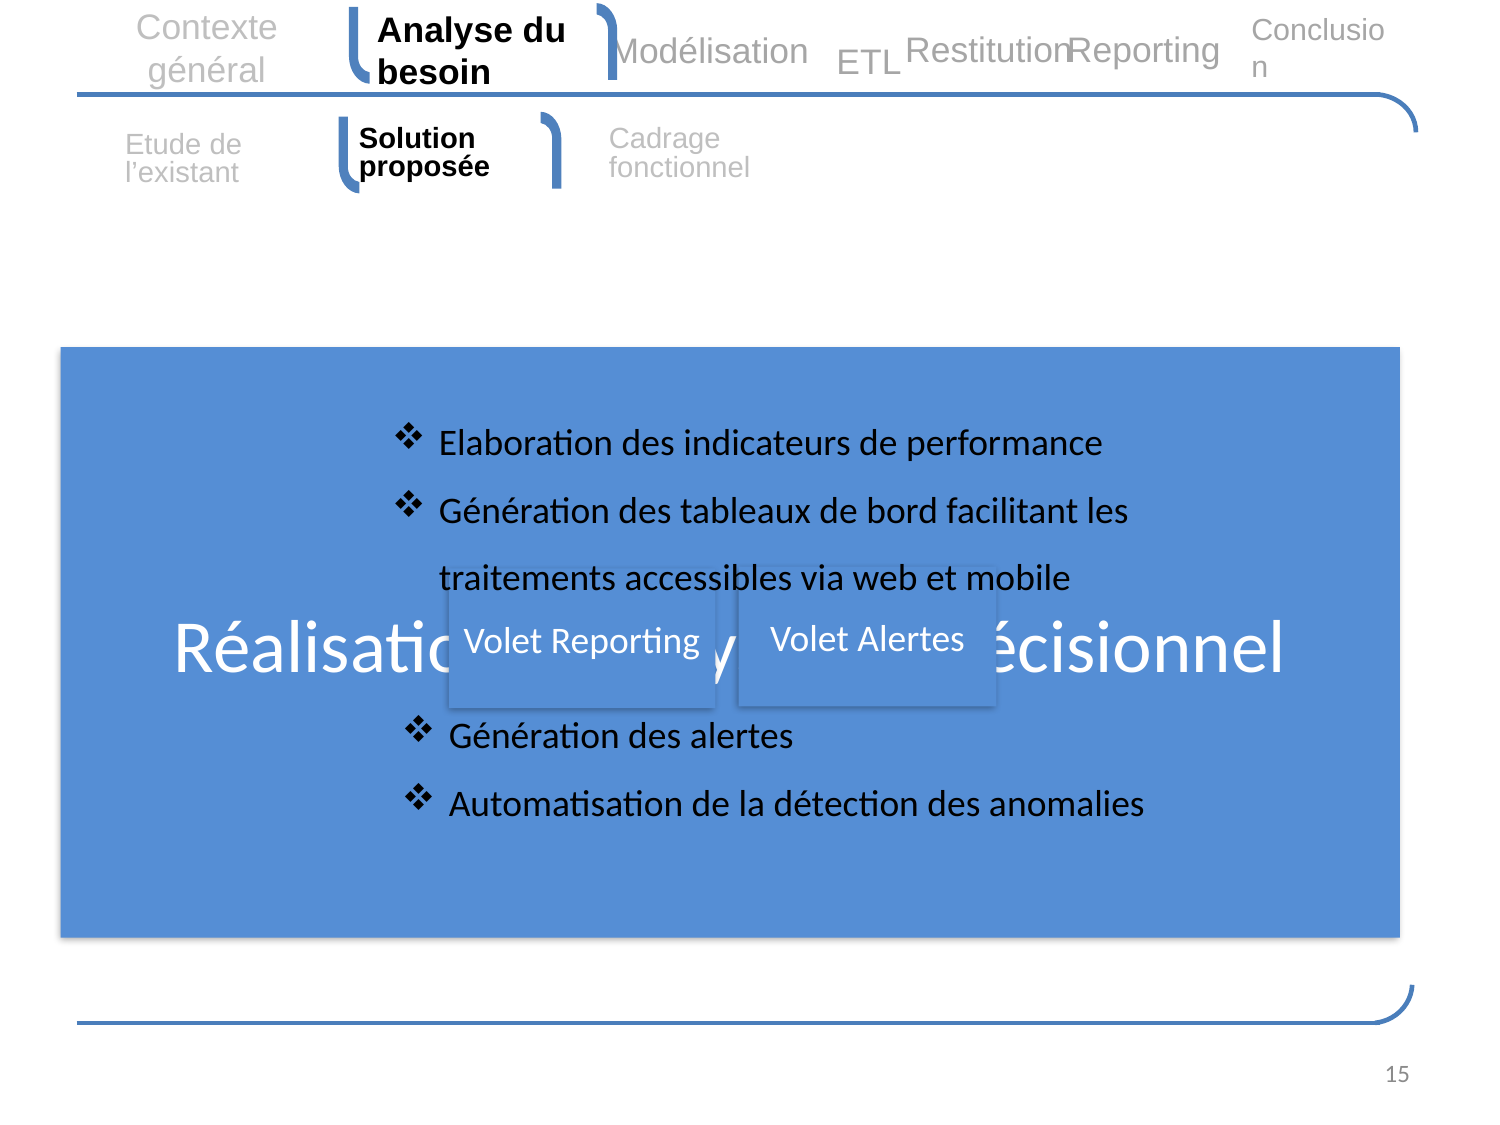

Conclusion
Restitution
Reporting
Analyse du besoin
Modélisation
Contexte général
ETL

Solution proposée
Cadrage fonctionnel
Etude de l’existant
Réalisation d’un système décisionnel
Elaboration des indicateurs de performance
Génération des tableaux de bord facilitant les traitements accessibles via web et mobile
Volet Alertes
Volet Reporting
Génération des alertes
Automatisation de la détection des anomalies

15